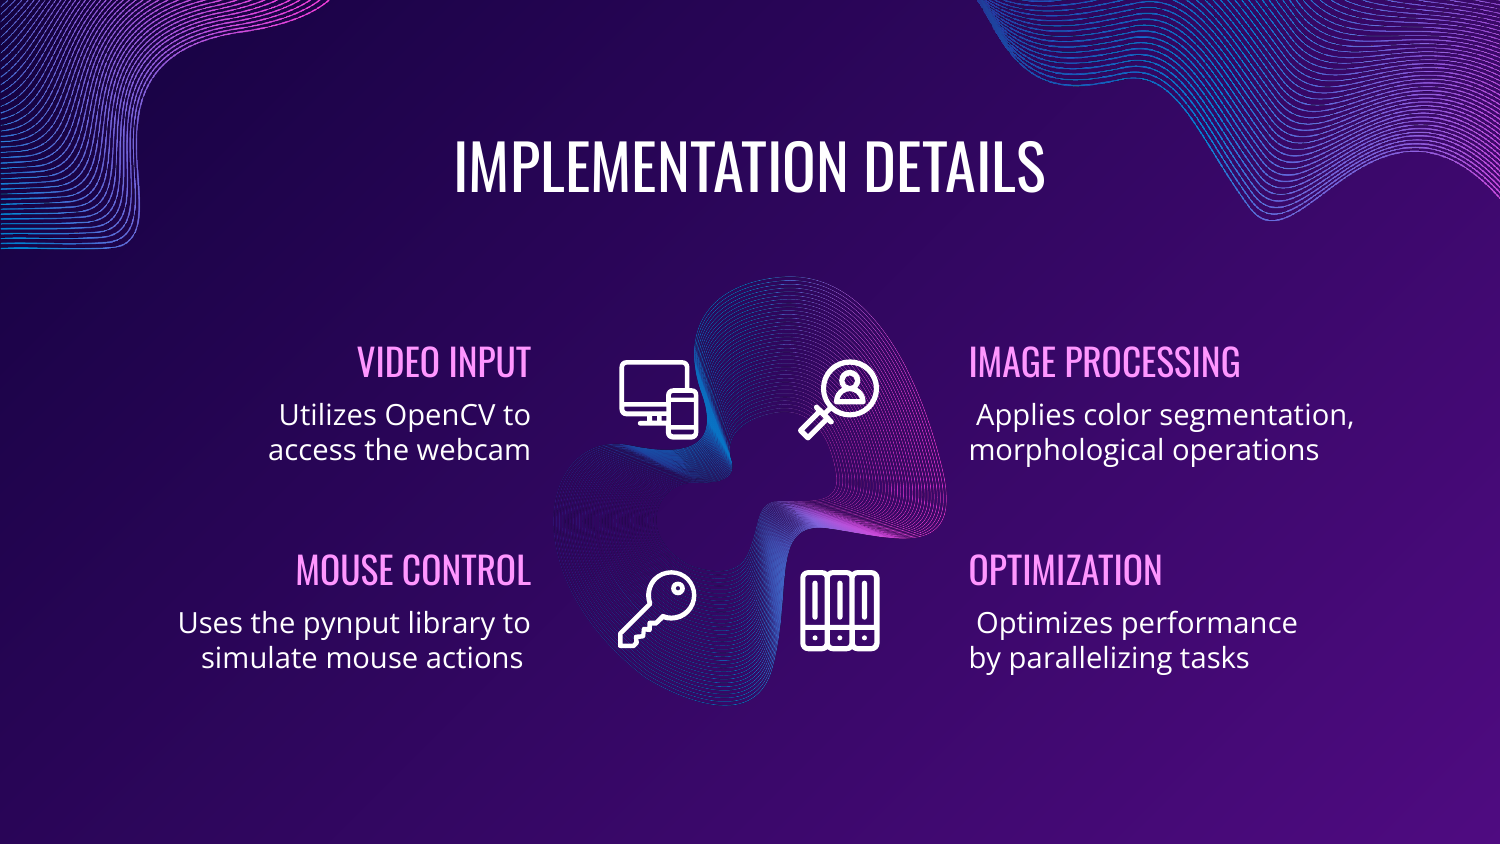

IMPLEMENTATION DETAILS
# VIDEO INPUT
IMAGE PROCESSING

 Utilizes OpenCV to access the webcam
 Applies color segmentation, morphological operations
MOUSE CONTROL
OPTIMIZATION

 Uses the pynput library to simulate mouse actions
 Optimizes performance by parallelizing tasks